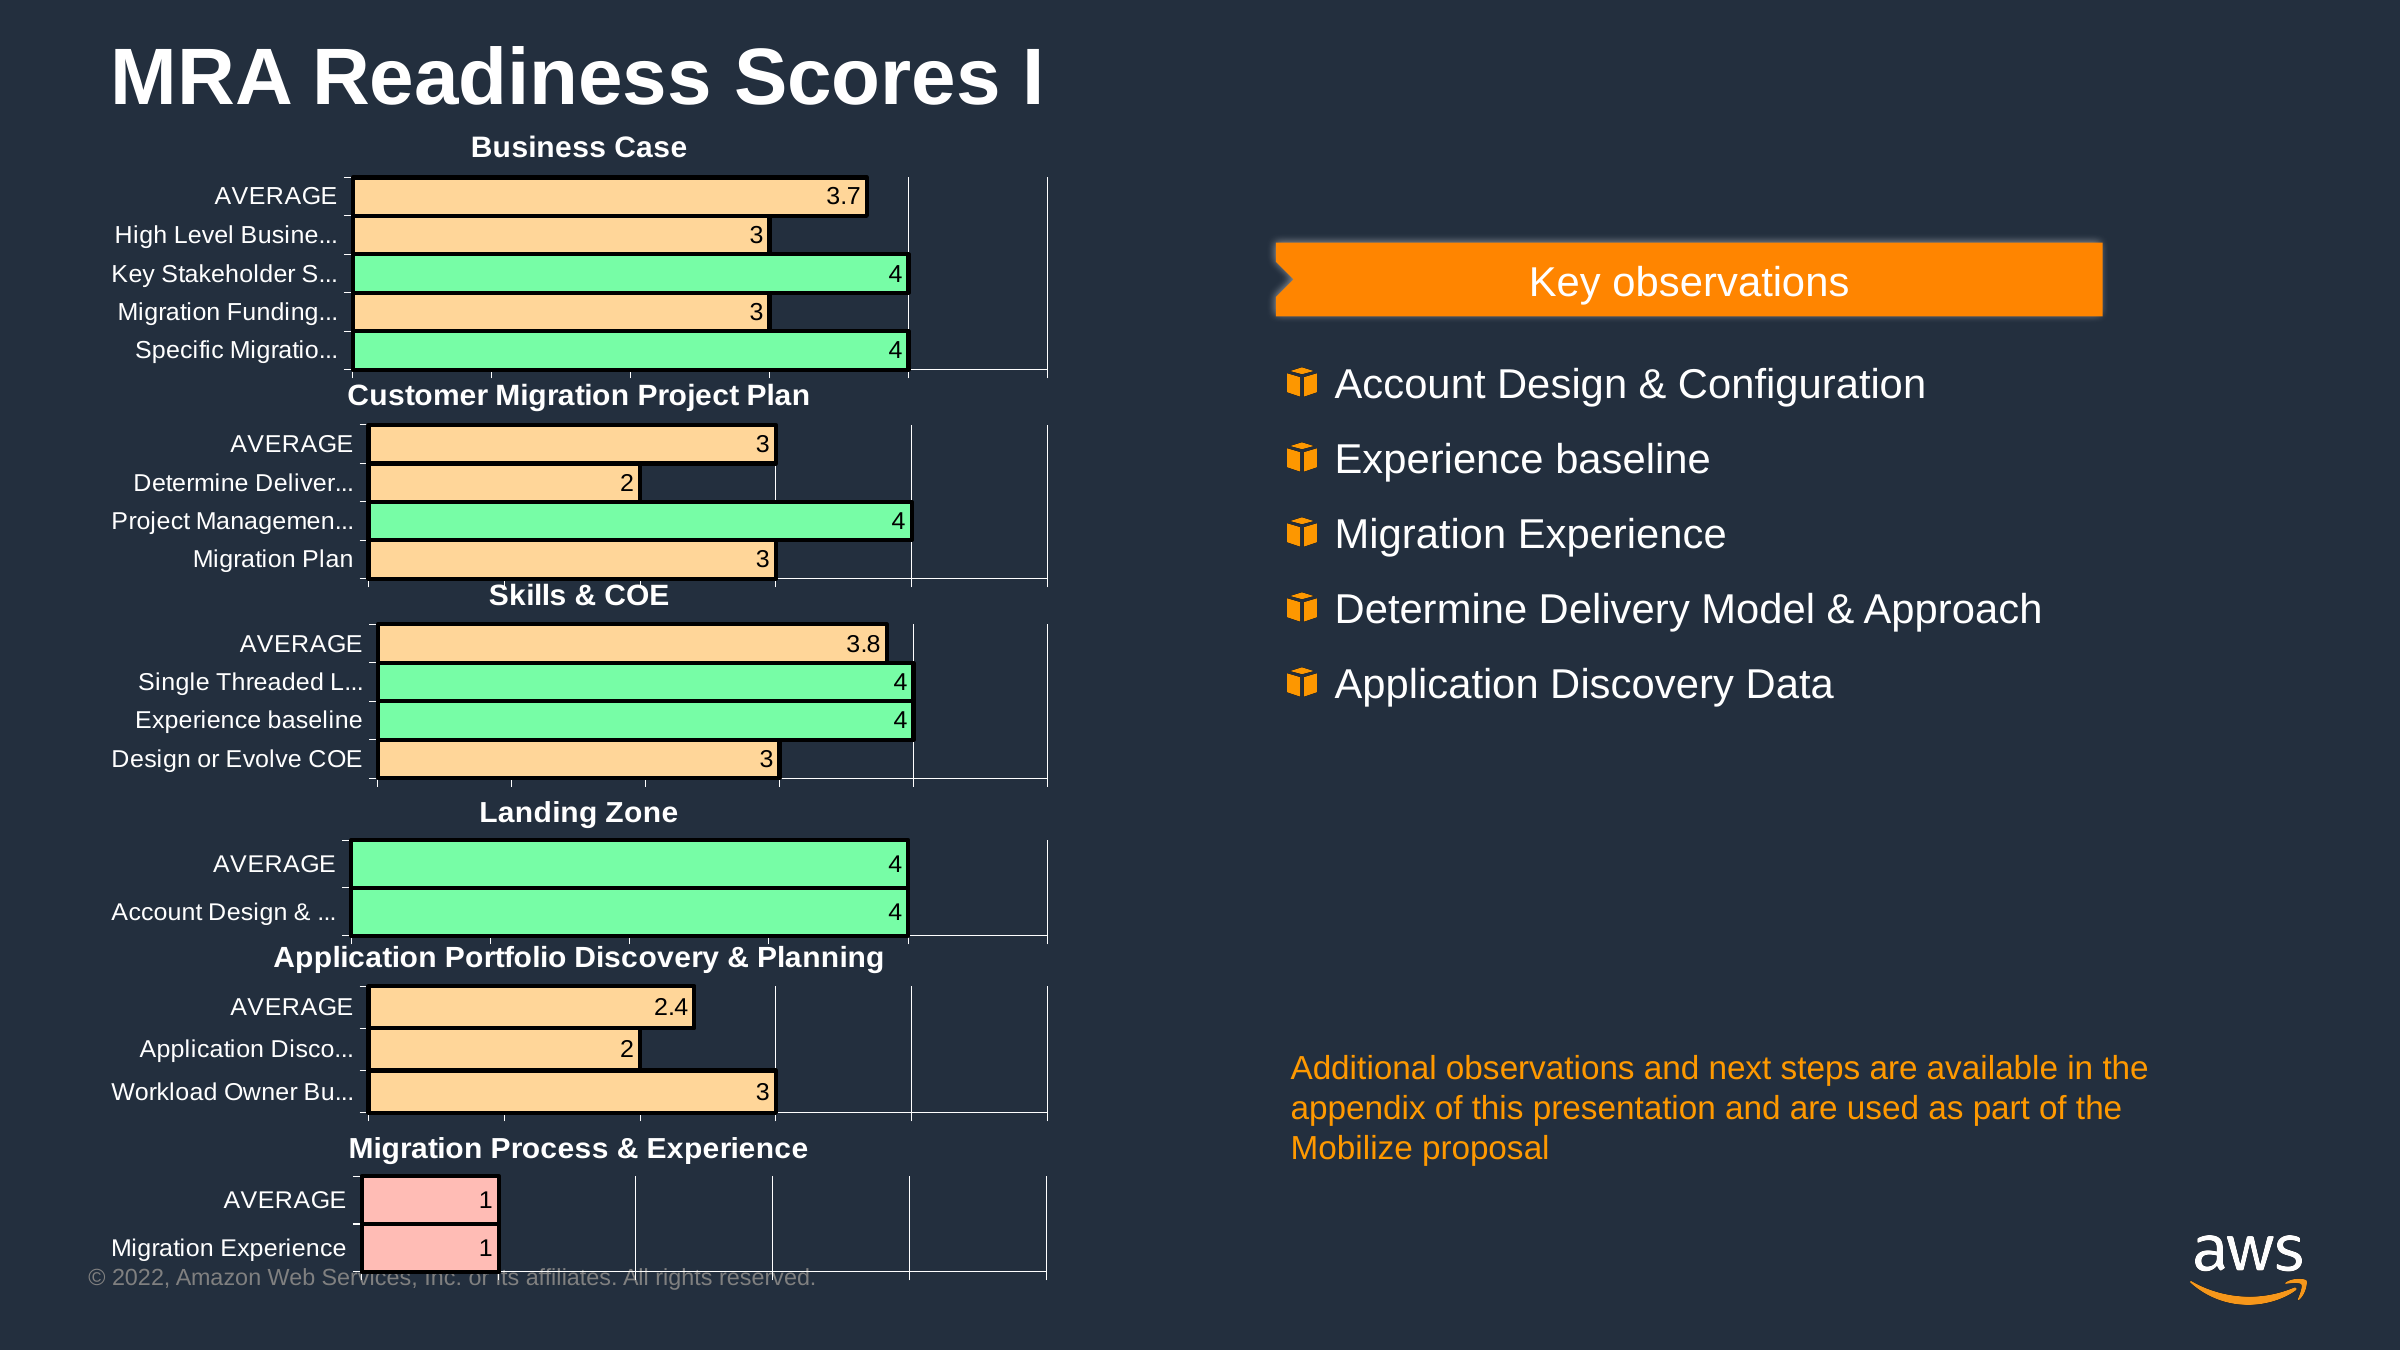

MRA Readiness Scores I

### Chart:

| Category | Business Case |
|---|---|
| Specific Migratio... | 4.0 |
| Migration Funding... | 3.0 |
| Key Stakeholder S... | 4.0 |
| High Level Busine... | 3.0 |
| AVERAGE | 3.7 |
Key observations
Account Design & Configuration
Experience baseline
Migration Experience
Determine Delivery Model & Approach
Application Discovery Data

### Chart:

| Category | Customer Migration Project Plan |
|---|---|
| Migration Plan | 3.0 |
| Project Managemen... | 4.0 |
| Determine Deliver... | 2.0 |
| AVERAGE | 3.0 |

### Chart:

| Category | Skills & COE |
|---|---|
| Design or Evolve COE | 3.0 |
| Experience baseline | 4.0 |
| Single Threaded L... | 4.0 |
| AVERAGE | 3.8 |

### Chart:

| Category | Landing Zone |
|---|---|
| Account Design & ... | 4.0 |
| AVERAGE | 4.0 |

### Chart:

| Category | Application Portfolio Discovery & Planning |
|---|---|
| Workload Owner Bu... | 3.0 |
| Application Disco... | 2.0 |
| AVERAGE | 2.4 |
Additional observations and next steps are available in the appendix of this presentation and are used as part of the Mobilize proposal

### Chart:

| Category | Migration Process & Experience |
|---|---|
| Migration Experience | 1.0 |
| AVERAGE | 1.0 |